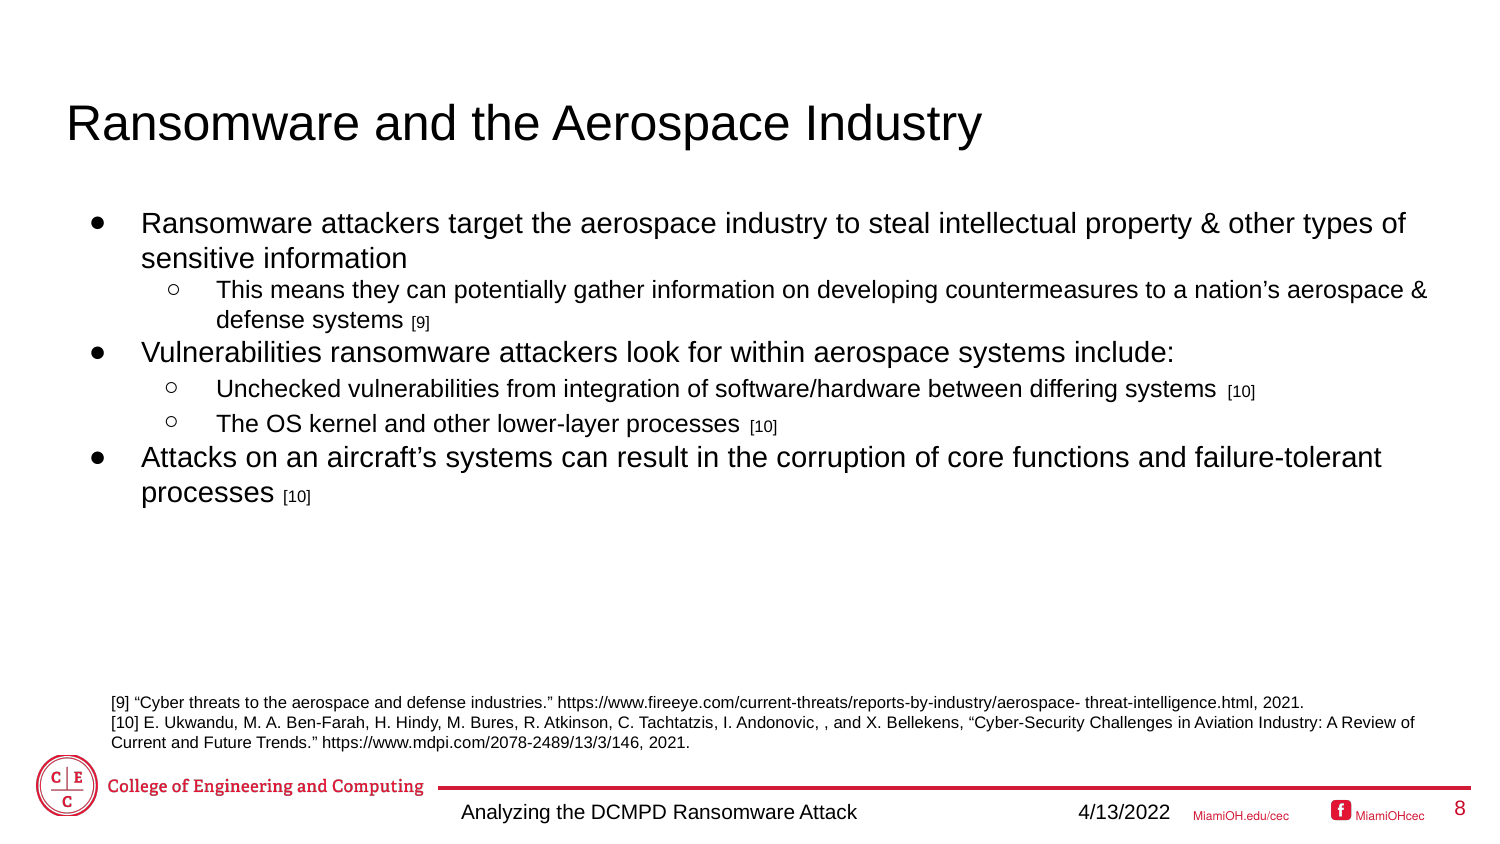

# Ransomware and the Aerospace Industry
Ransomware attackers target the aerospace industry to steal intellectual property & other types of sensitive information
This means they can potentially gather information on developing countermeasures to a nation’s aerospace & defense systems [9]
Vulnerabilities ransomware attackers look for within aerospace systems include:
Unchecked vulnerabilities from integration of software/hardware between differing systems [10]
The OS kernel and other lower-layer processes [10]
Attacks on an aircraft’s systems can result in the corruption of core functions and failure-tolerant processes [10]
[9] “Cyber threats to the aerospace and defense industries.” https://www.fireeye.com/current-threats/reports-by-industry/aerospace- threat-intelligence.html, 2021.
[10] E. Ukwandu, M. A. Ben-Farah, H. Hindy, M. Bures, R. Atkinson, C. Tachtatzis, I. Andonovic, , and X. Bellekens, “Cyber-Security Challenges in Aviation Industry: A Review of Current and Future Trends.” https://www.mdpi.com/2078-2489/13/3/146, 2021.
8